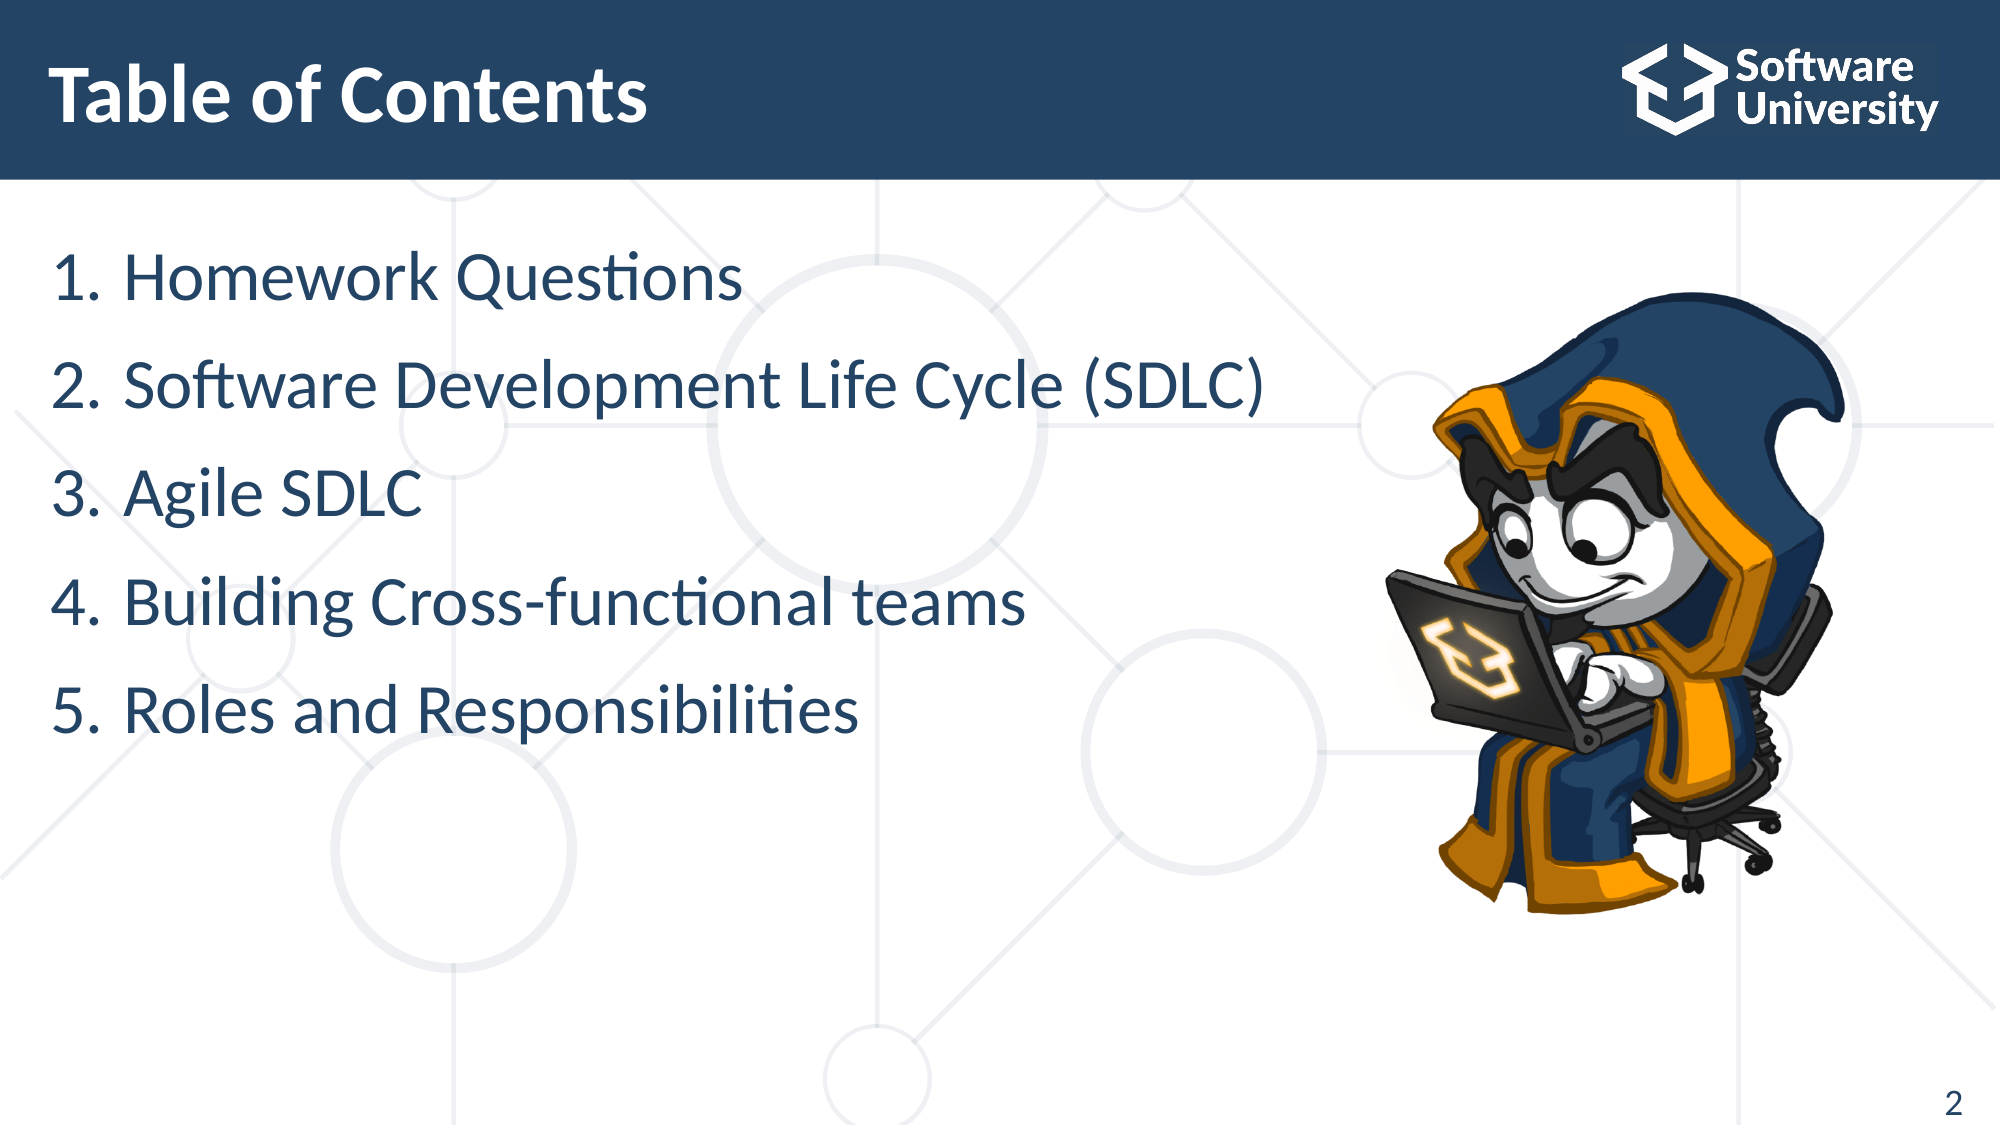

# Table of Contents
Homework Questions
Software Development Life Cycle (SDLC)
Agile SDLC
Building Cross-functional teams
Roles and Responsibilities
2